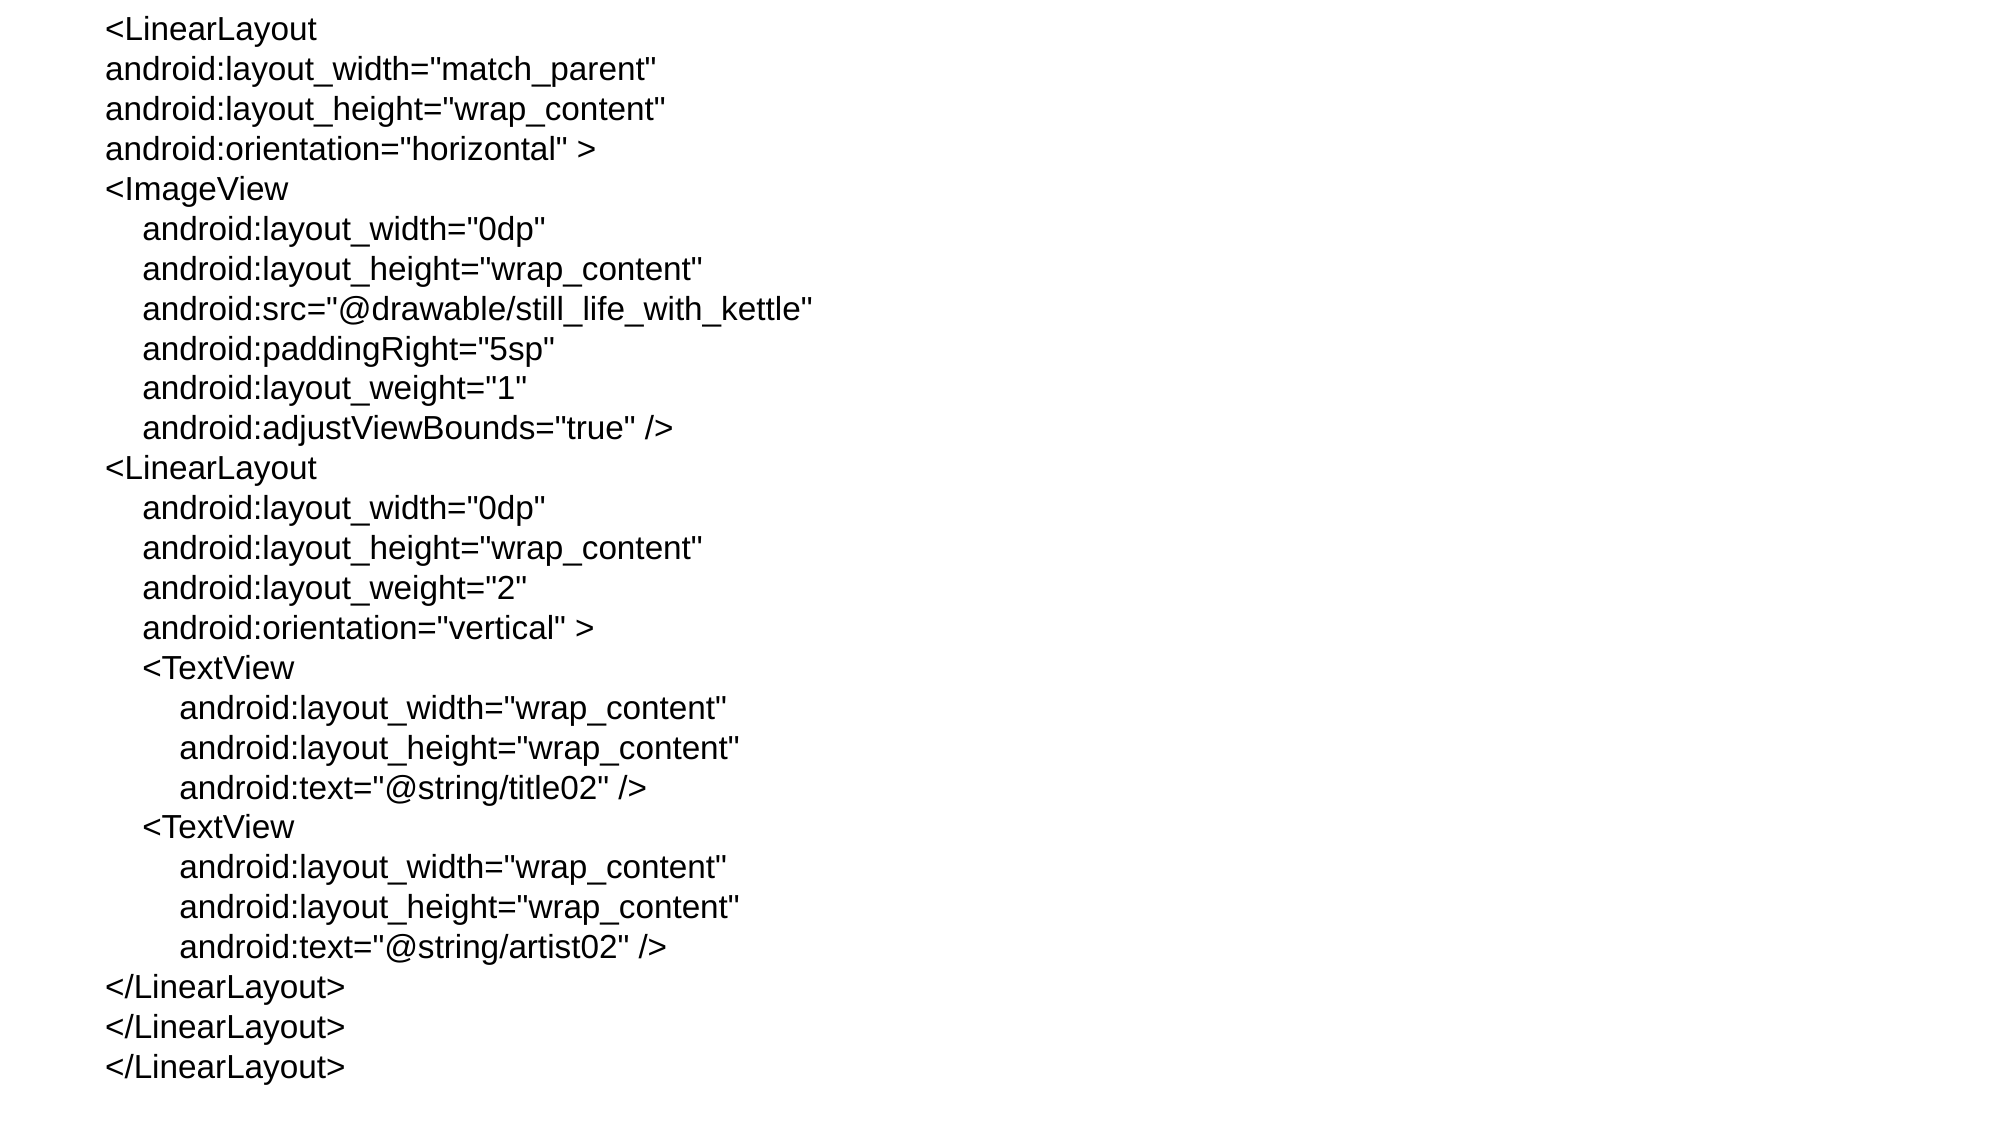

<LinearLayout
android:layout_width="match_parent"
android:layout_height="wrap_content"
android:orientation="horizontal" >
<ImageView
    android:layout_width="0dp"
    android:layout_height="wrap_content"
    android:src="@drawable/still_life_with_kettle"
    android:paddingRight="5sp"
    android:layout_weight="1"
    android:adjustViewBounds="true" />
<LinearLayout
    android:layout_width="0dp"
    android:layout_height="wrap_content"
    android:layout_weight="2"
    android:orientation="vertical" >
    <TextView
        android:layout_width="wrap_content"
        android:layout_height="wrap_content"
        android:text="@string/title02" />
    <TextView
        android:layout_width="wrap_content"
        android:layout_height="wrap_content"
        android:text="@string/artist02" />
</LinearLayout>
</LinearLayout>
</LinearLayout>